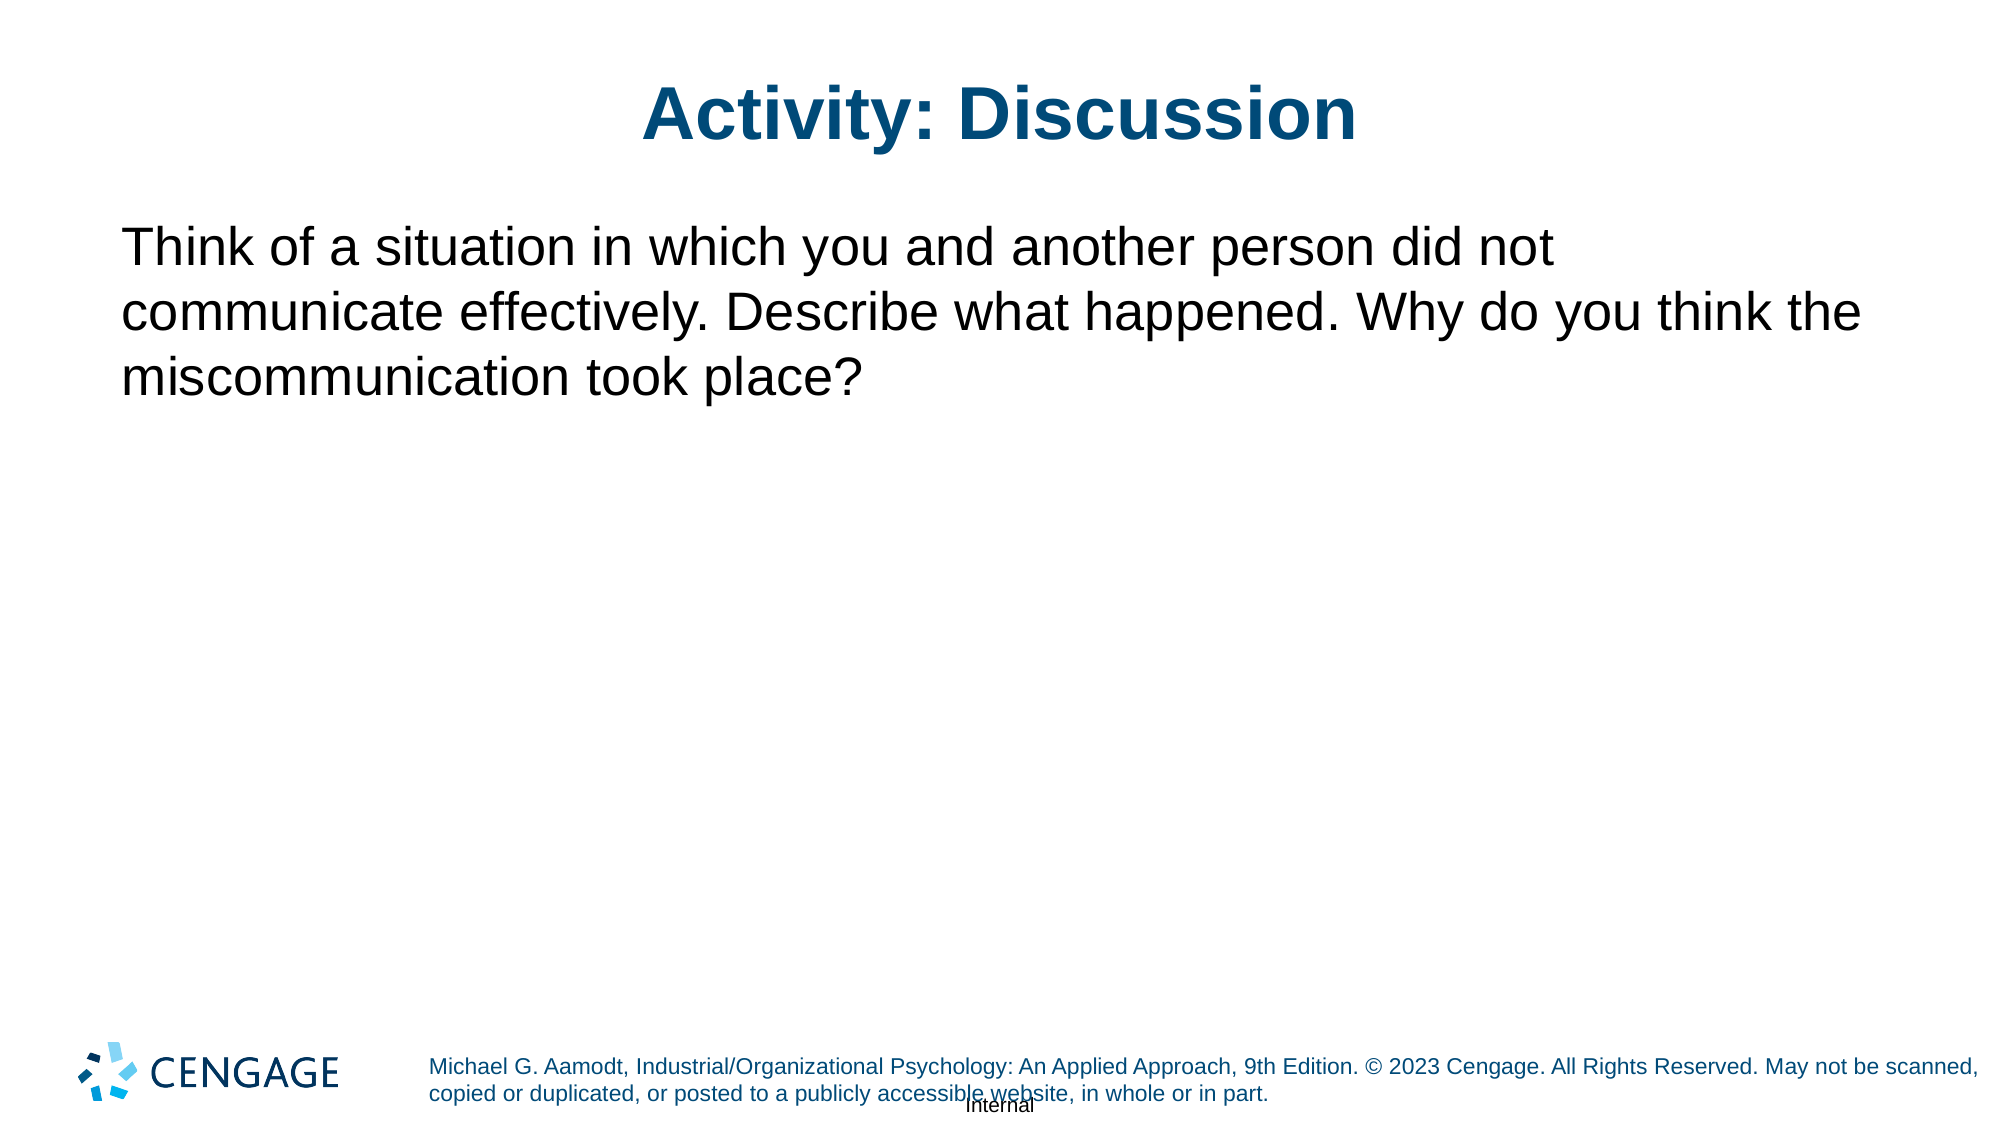

# Activity: Discussion
Think of a situation in which you and another person did not communicate effectively. Describe what happened. Why do you think the miscommunication took place?